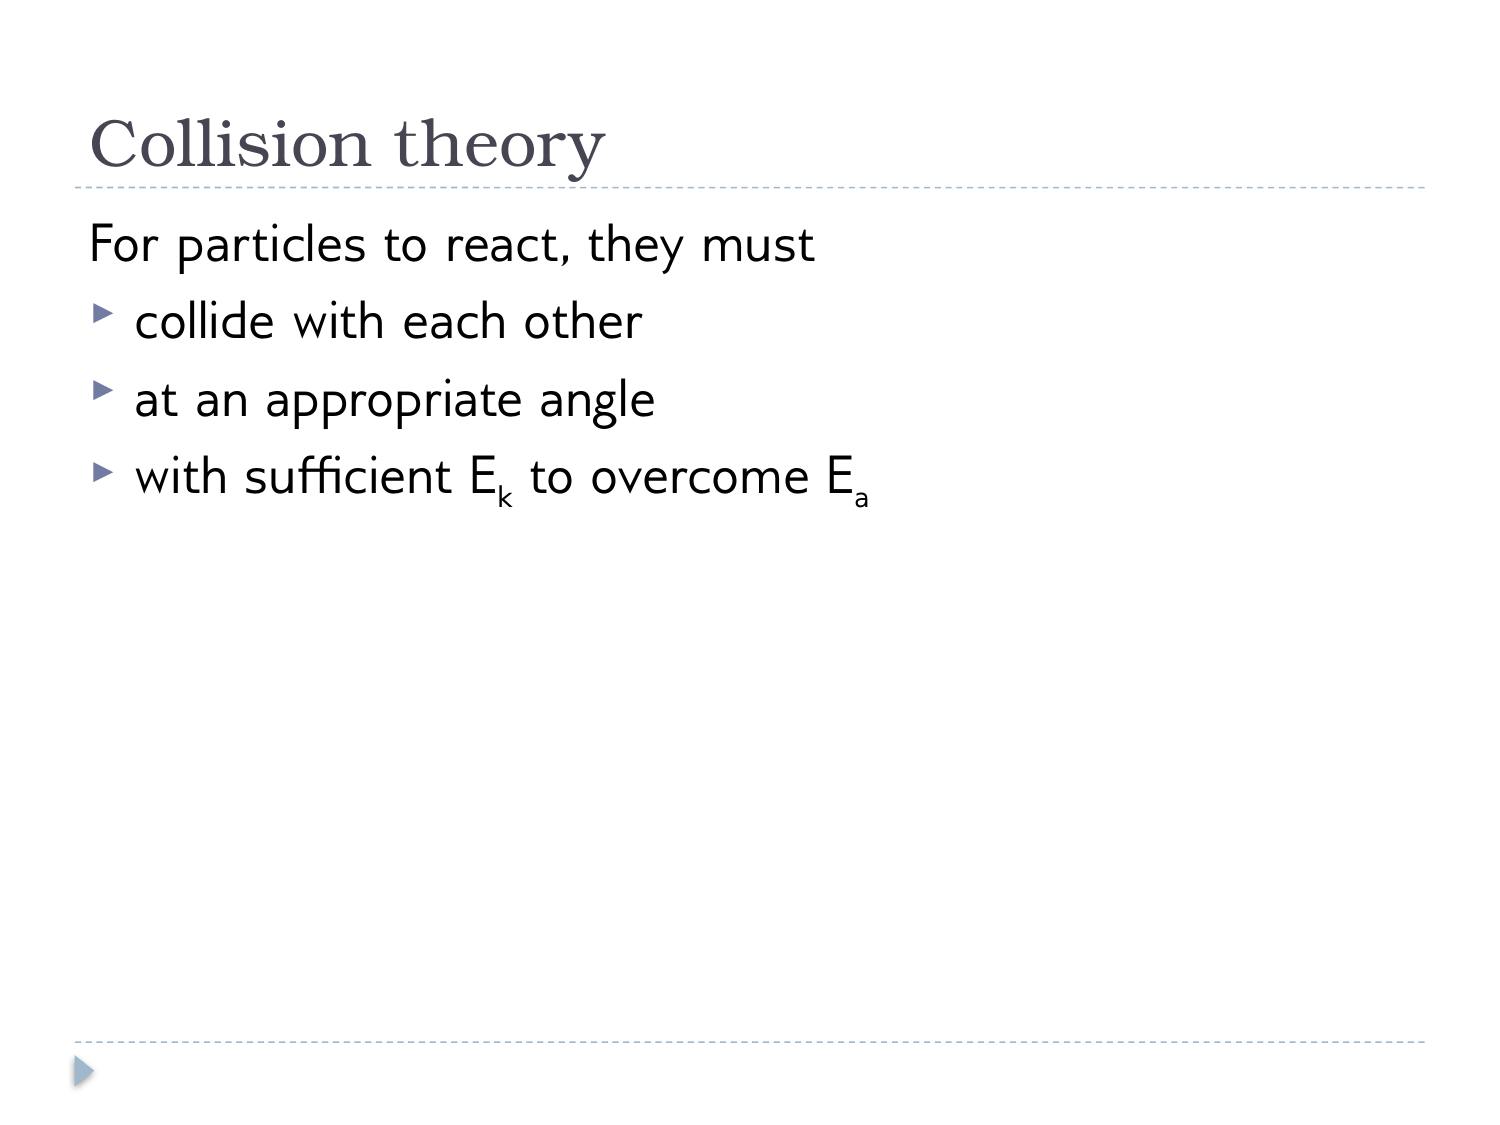

# Collision theory
For particles to react, they must
collide with each other
at an appropriate angle
with sufficient Ek to overcome Ea